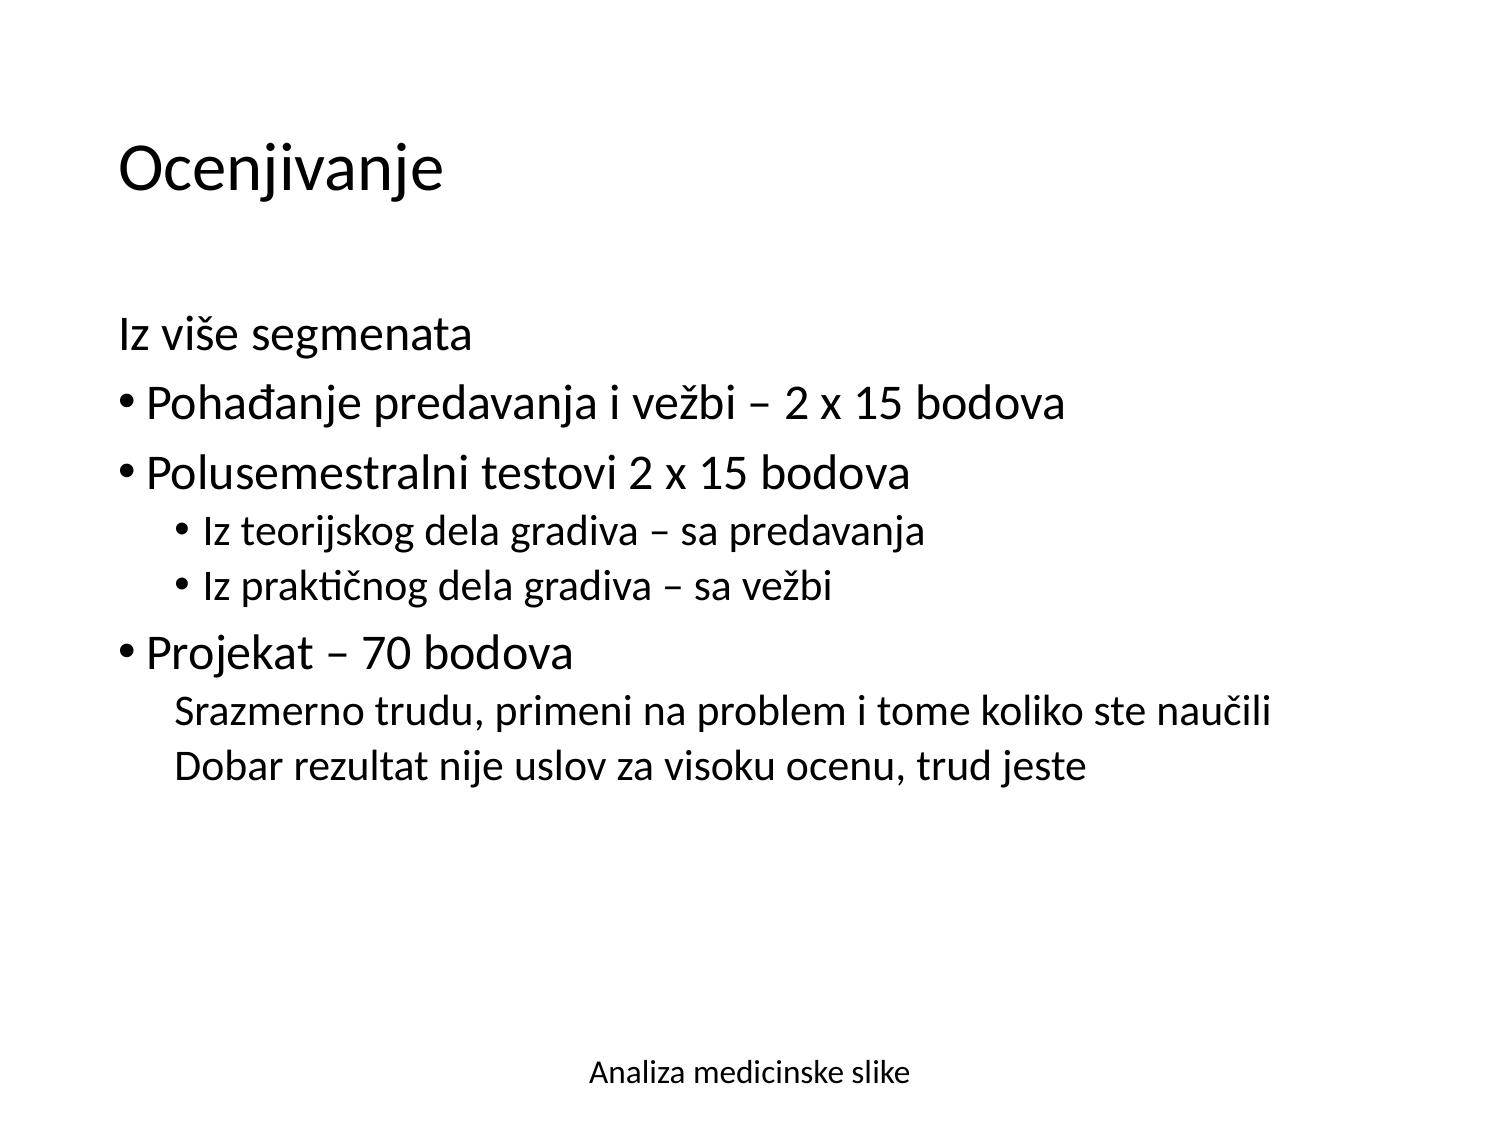

# Ocenjivanje
Iz više segmenata
Pohađanje predavanja i vežbi – 2 x 15 bodova
Polusemestralni testovi 2 x 15 bodova
Iz teorijskog dela gradiva – sa predavanja
Iz praktičnog dela gradiva – sa vežbi
Projekat – 70 bodova
Srazmerno trudu, primeni na problem i tome koliko ste naučili
Dobar rezultat nije uslov za visoku ocenu, trud jeste
Analiza medicinske slike